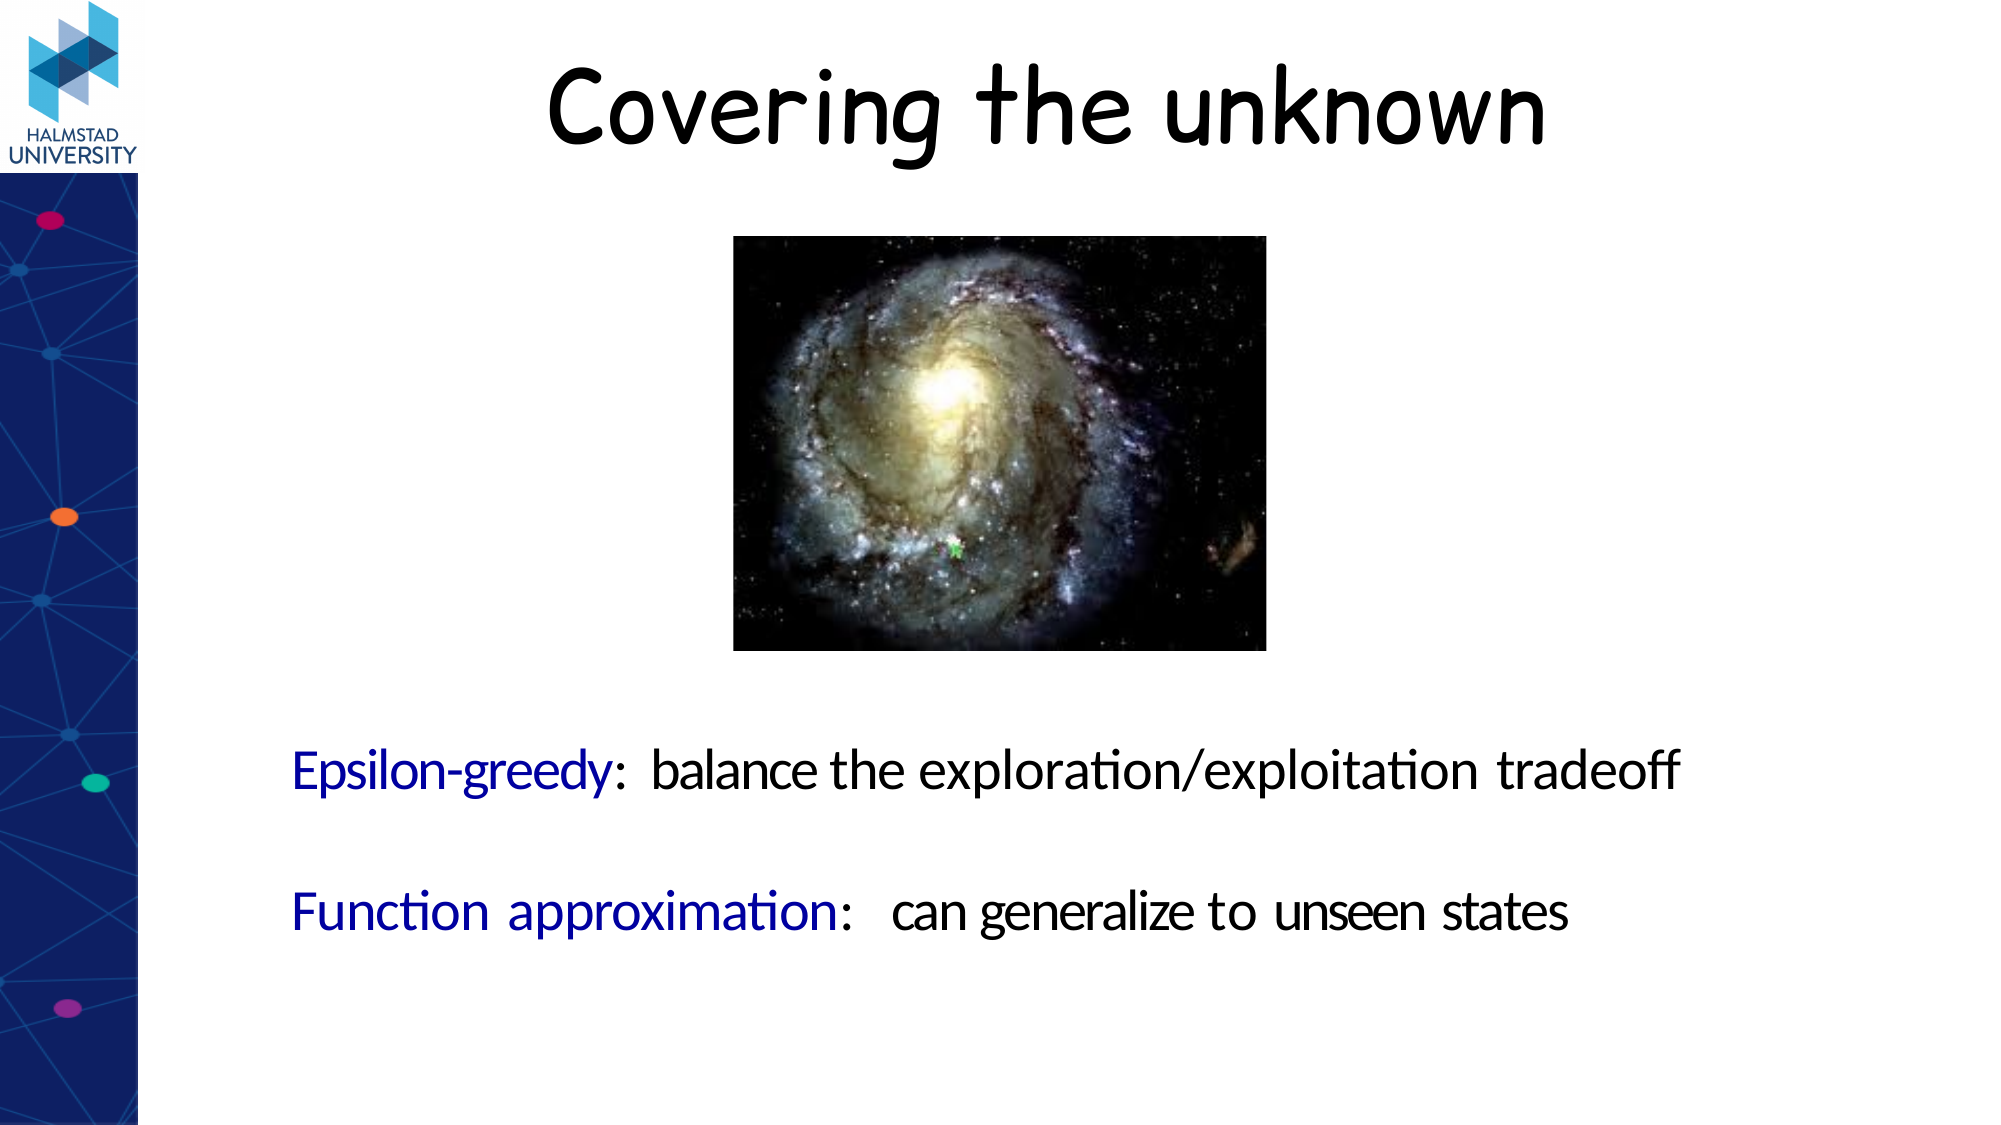

# Covering the unknown

Epsilon-greedy:	balance the exploration/exploitation tradeoff

Function approximation:	can generalize to unseen states